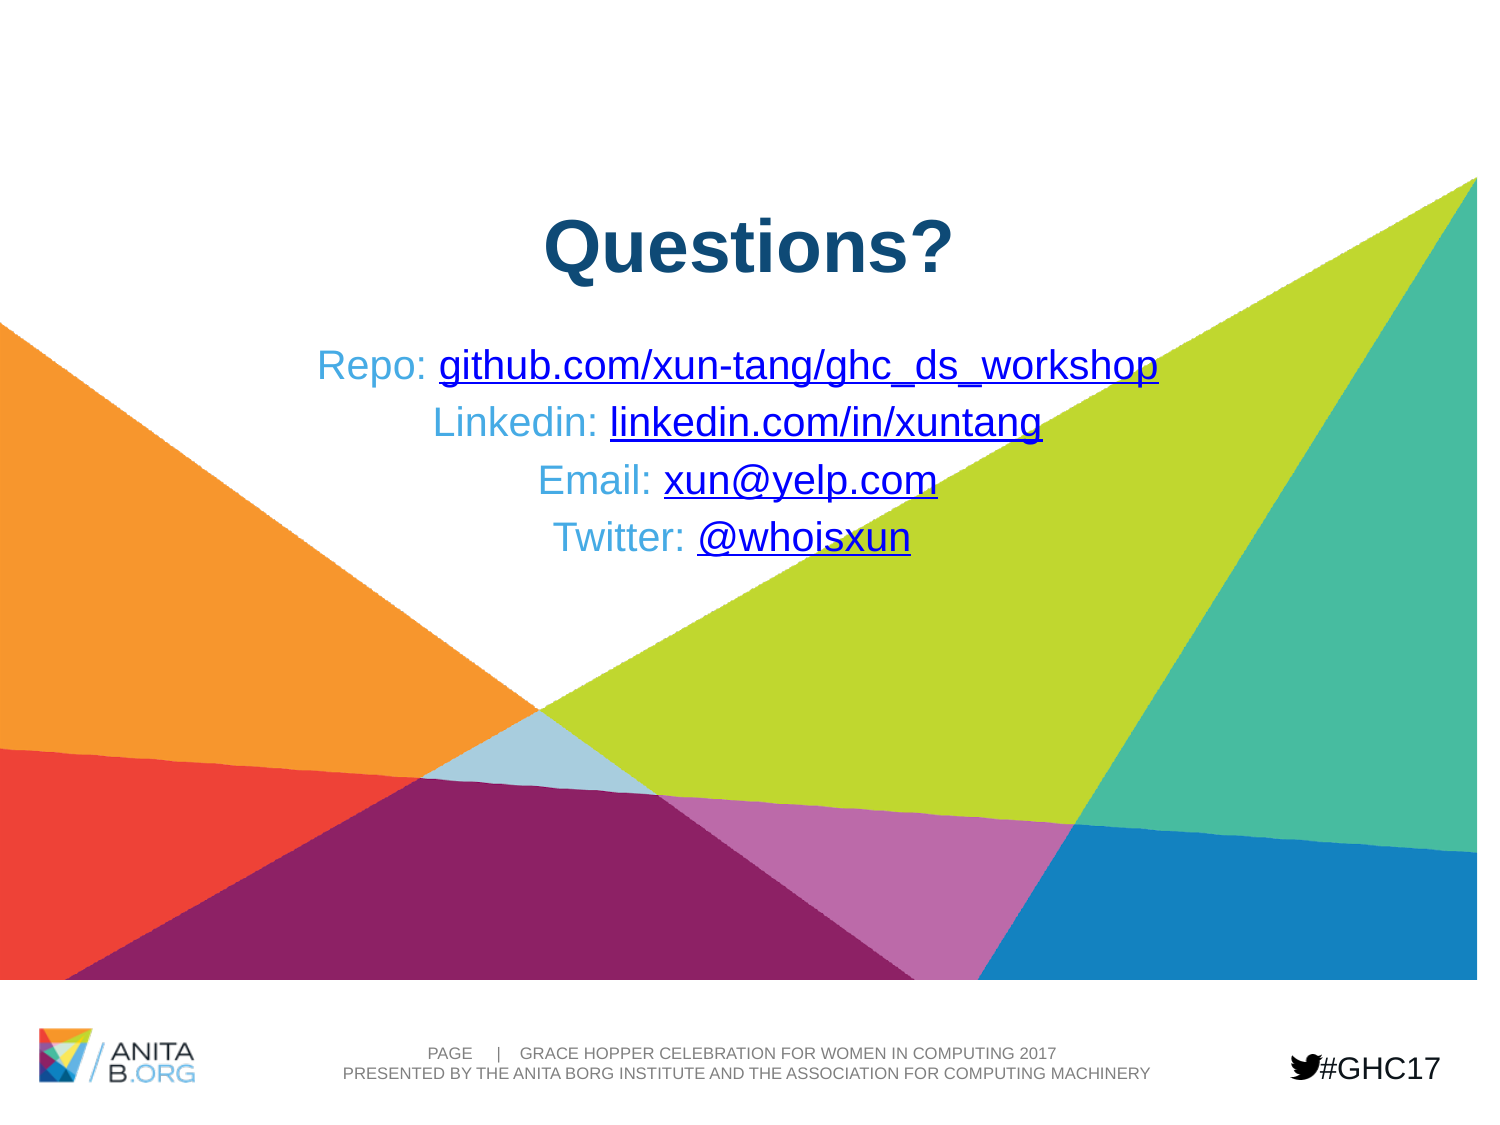

# Questions?
Repo: github.com/xun-tang/ghc_ds_workshop
Linkedin: linkedin.com/in/xuntang
Email: xun@yelp.com
Twitter: @whoisxun